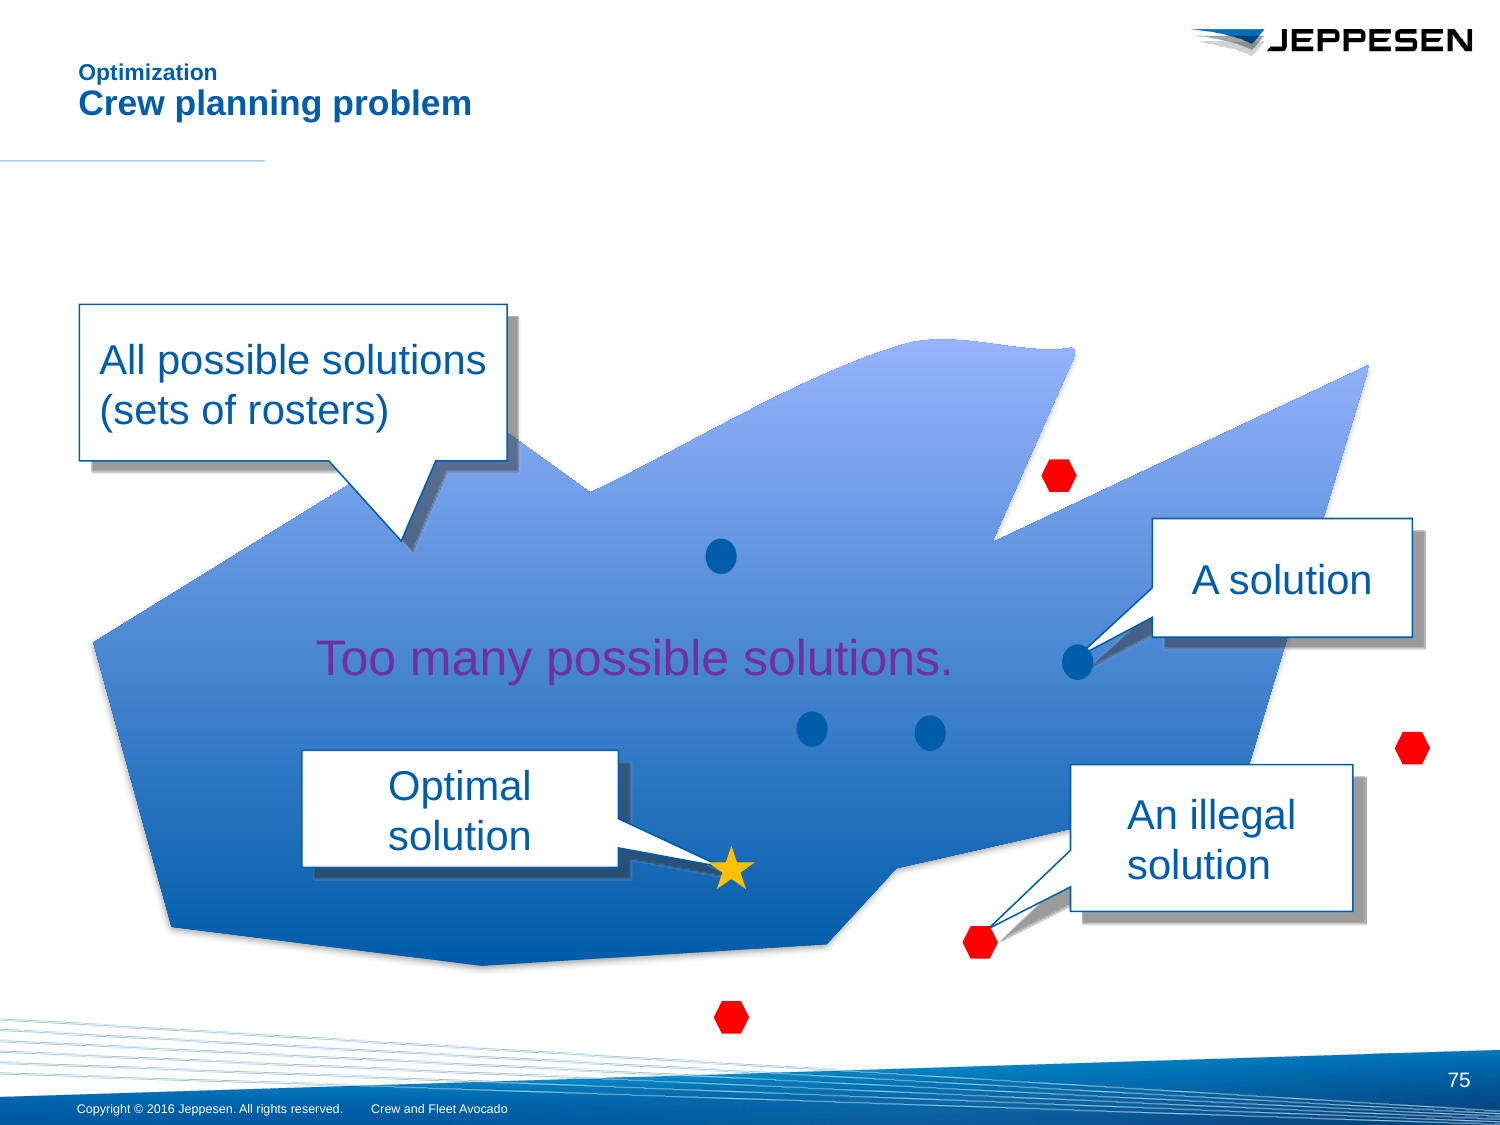

# Optimization Crew planning problem
All possible solutions (sets of rosters)

A solution

Too many possible solutions.

Optimal solution
An illegal solution

75